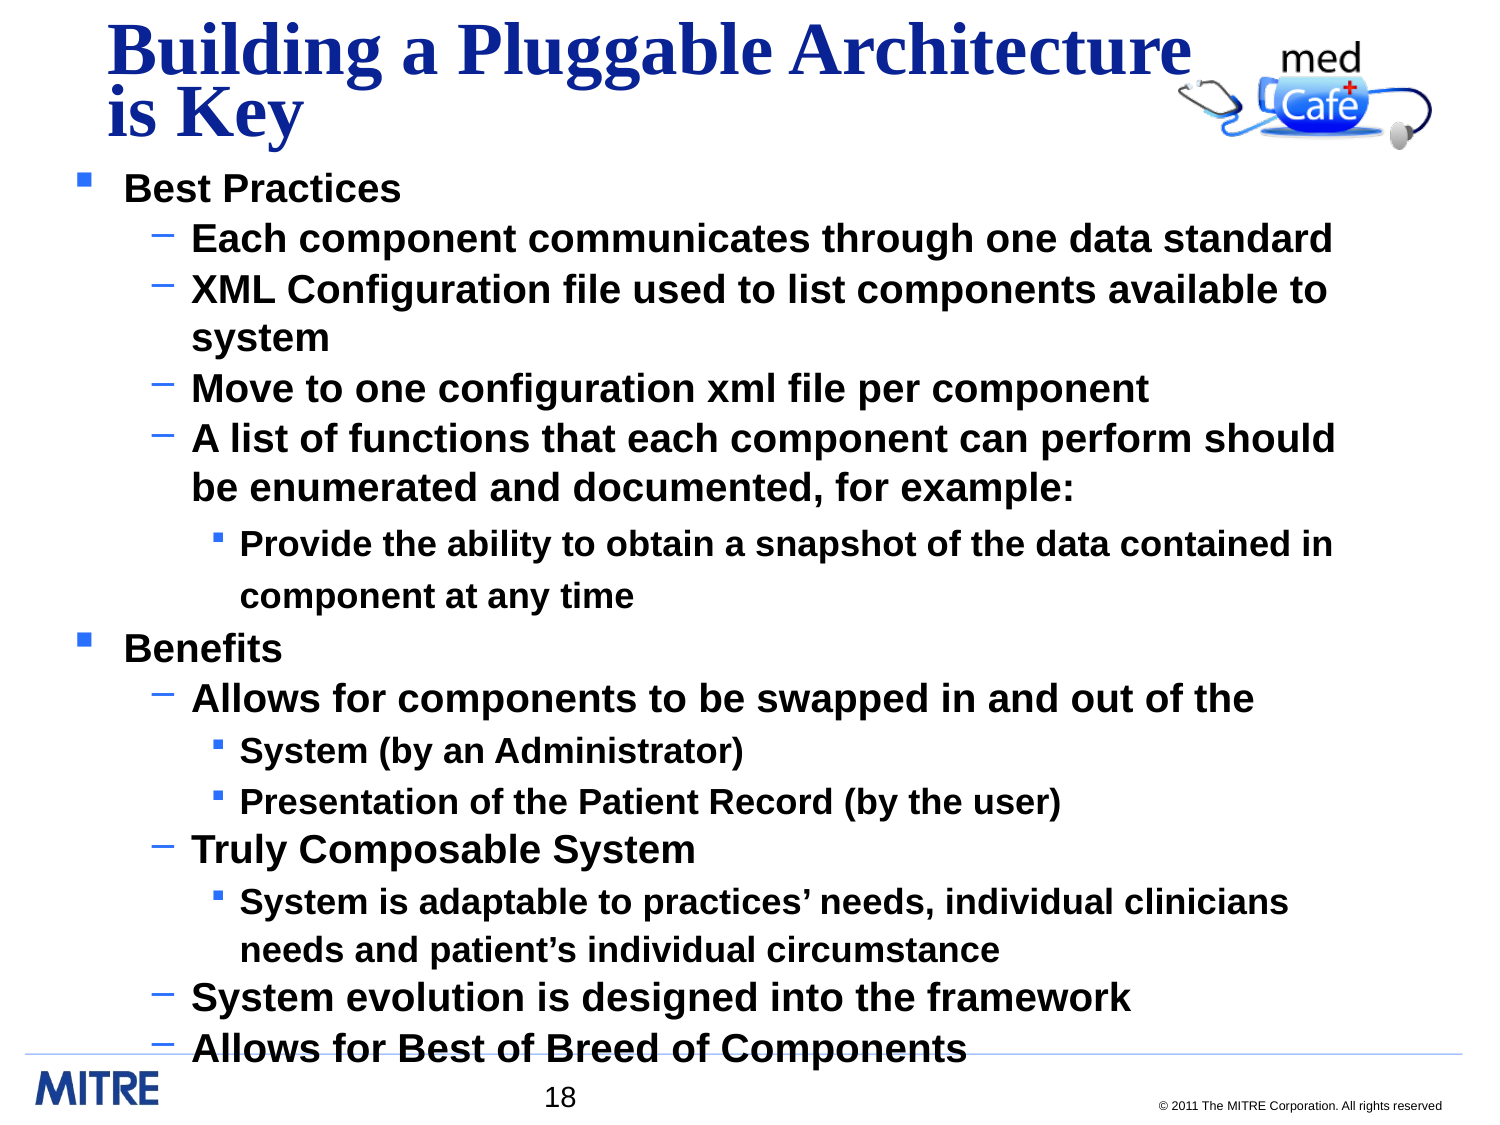

# Building a Pluggable Architecture is Key
Best Practices
Each component communicates through one data standard
XML Configuration file used to list components available to system
Move to one configuration xml file per component
A list of functions that each component can perform should be enumerated and documented, for example:
Provide the ability to obtain a snapshot of the data contained in component at any time
Benefits
Allows for components to be swapped in and out of the
System (by an Administrator)
Presentation of the Patient Record (by the user)
Truly Composable System
System is adaptable to practices’ needs, individual clinicians needs and patient’s individual circumstance
System evolution is designed into the framework
Allows for Best of Breed of Components